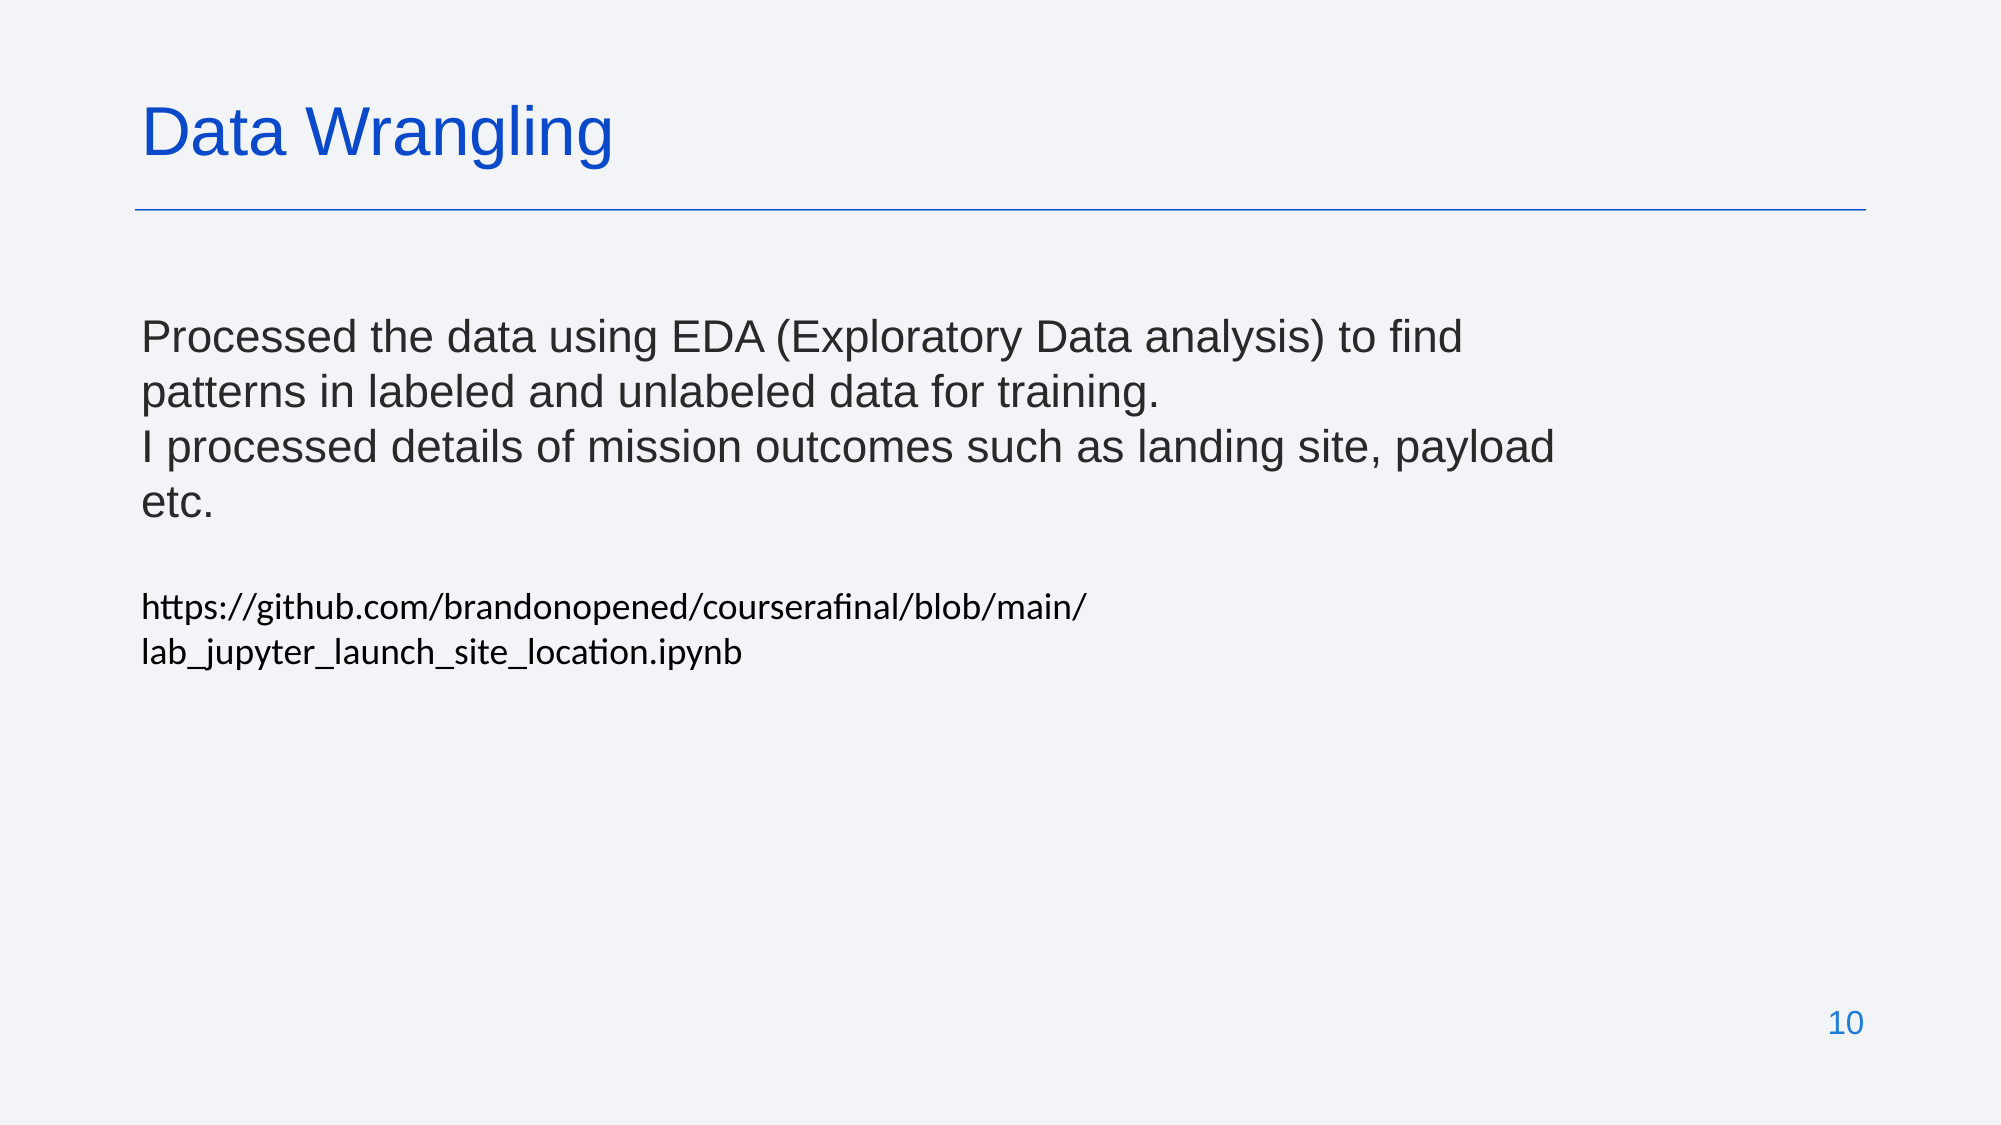

Data Wrangling
Processed the data using EDA (Exploratory Data analysis) to find patterns in labeled and unlabeled data for training.
I processed details of mission outcomes such as landing site, payload etc.

https://github.com/brandonopened/courserafinal/blob/main/lab_jupyter_launch_site_location.ipynb

10